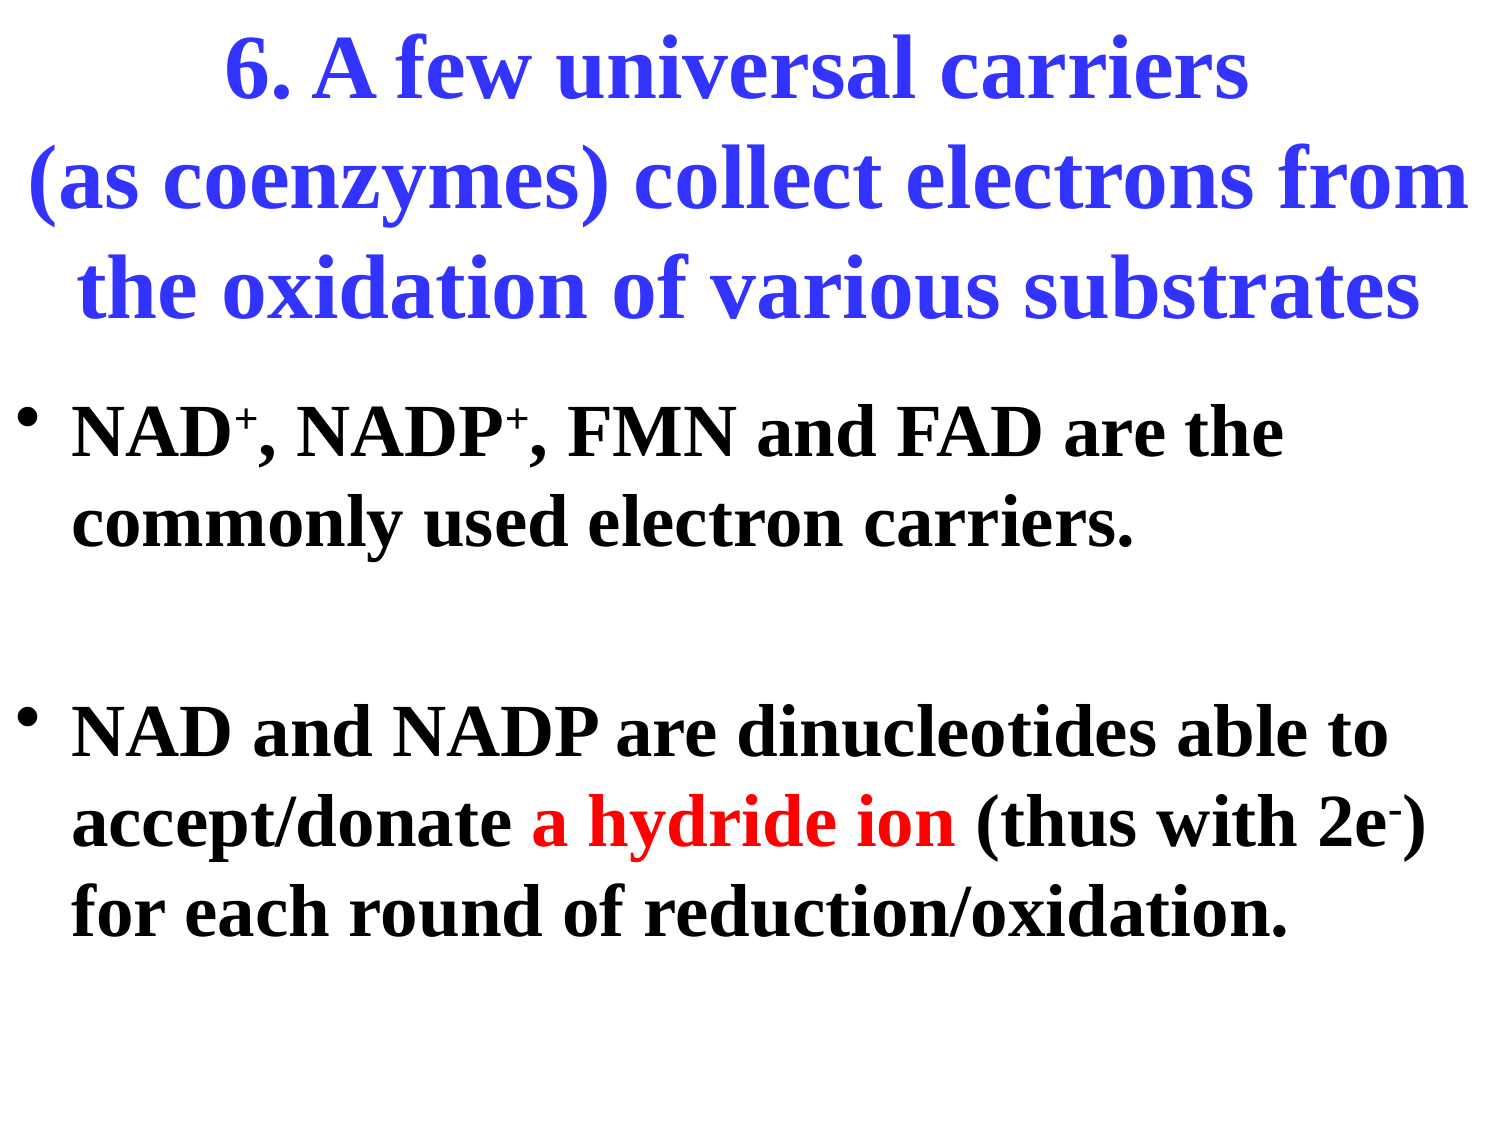

# 6. A few universal carriers (as coenzymes) collect electrons from the oxidation of various substrates
NAD+, NADP+, FMN and FAD are the commonly used electron carriers.

NAD and NADP are dinucleotides able to accept/donate a hydride ion (thus with 2e-) for each round of reduction/oxidation.